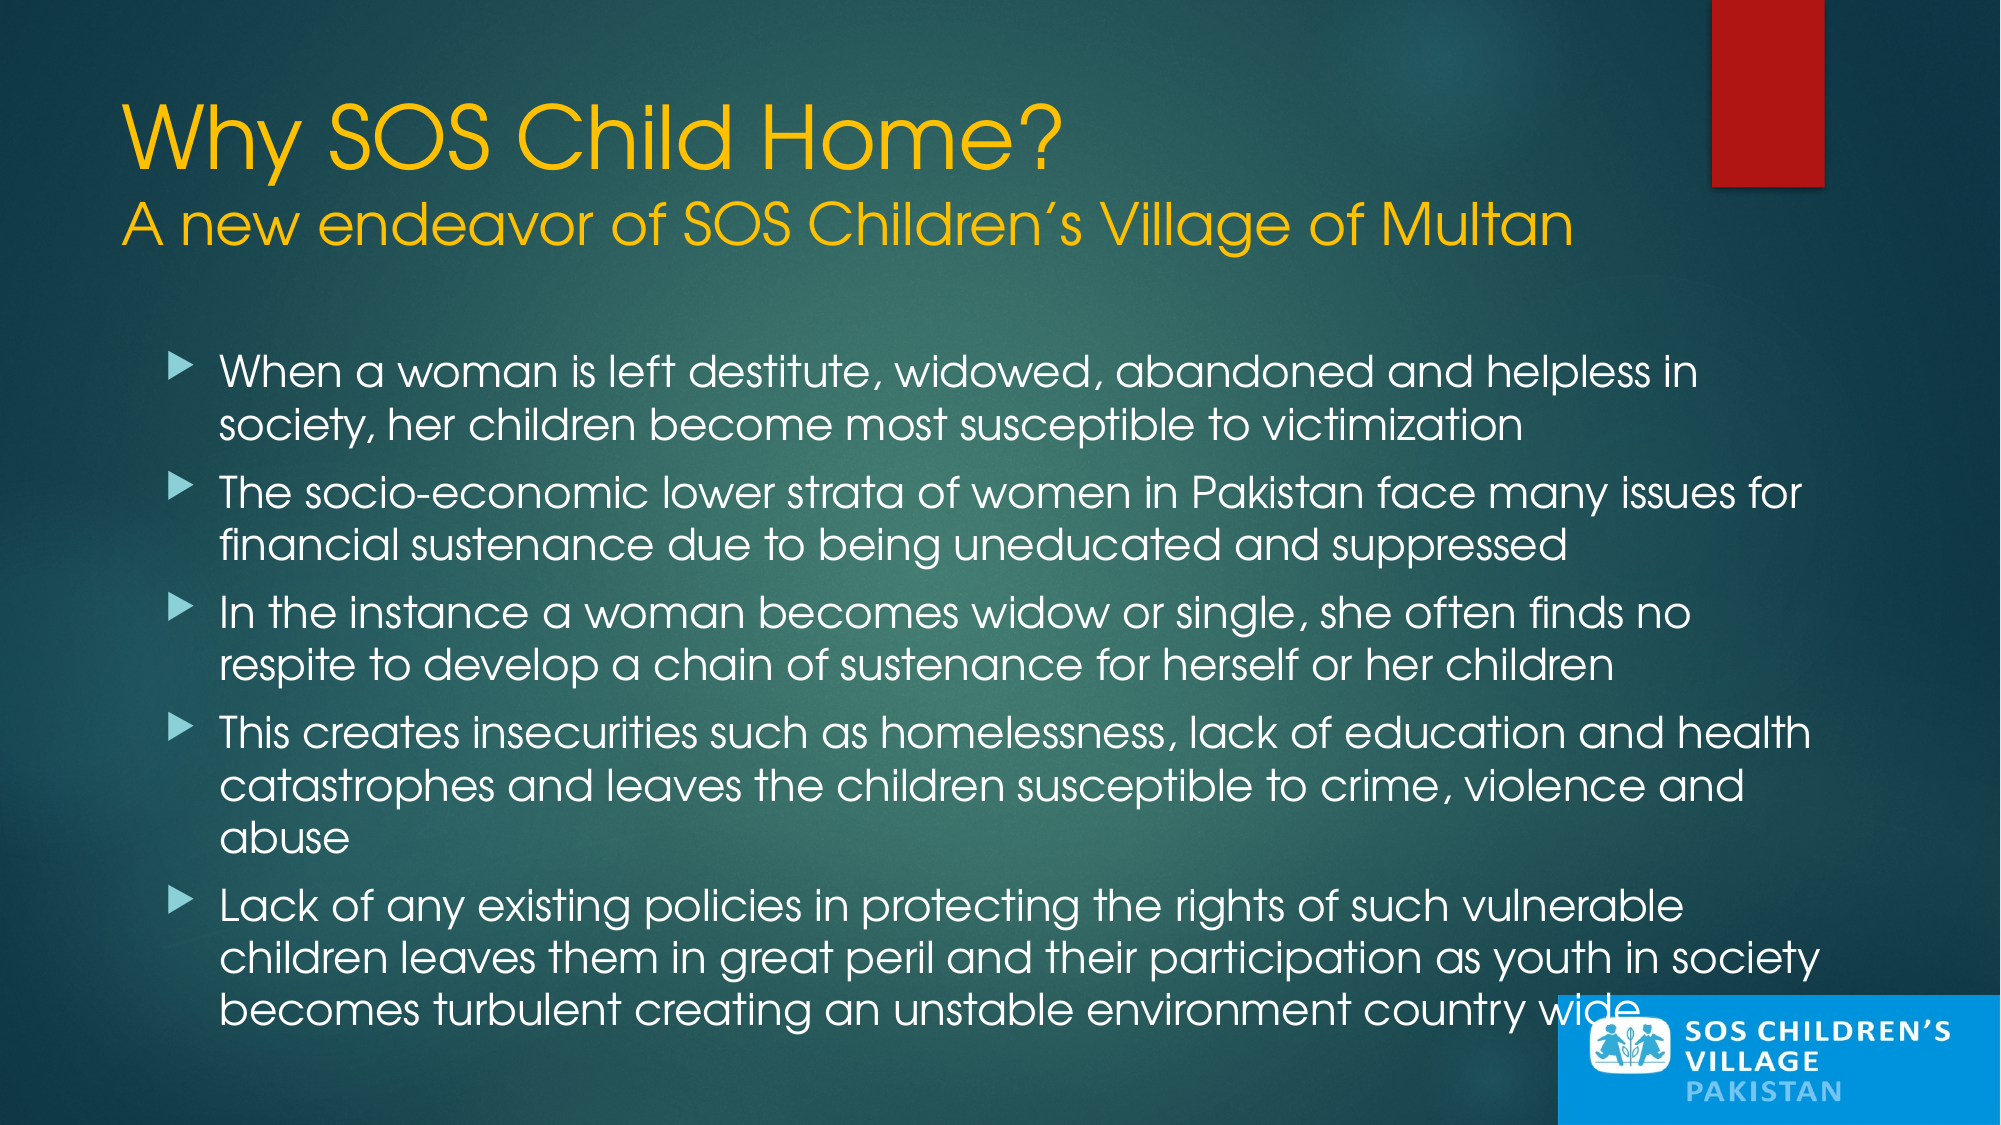

# Why SOS Child Home? A new endeavor of SOS Children’s Village of Multan
When a woman is left destitute, widowed, abandoned and helpless in society, her children become most susceptible to victimization
The socio-economic lower strata of women in Pakistan face many issues for financial sustenance due to being uneducated and suppressed
In the instance a woman becomes widow or single, she often finds no respite to develop a chain of sustenance for herself or her children
This creates insecurities such as homelessness, lack of education and health catastrophes and leaves the children susceptible to crime, violence and abuse
Lack of any existing policies in protecting the rights of such vulnerable children leaves them in great peril and their participation as youth in society becomes turbulent creating an unstable environment country wide.